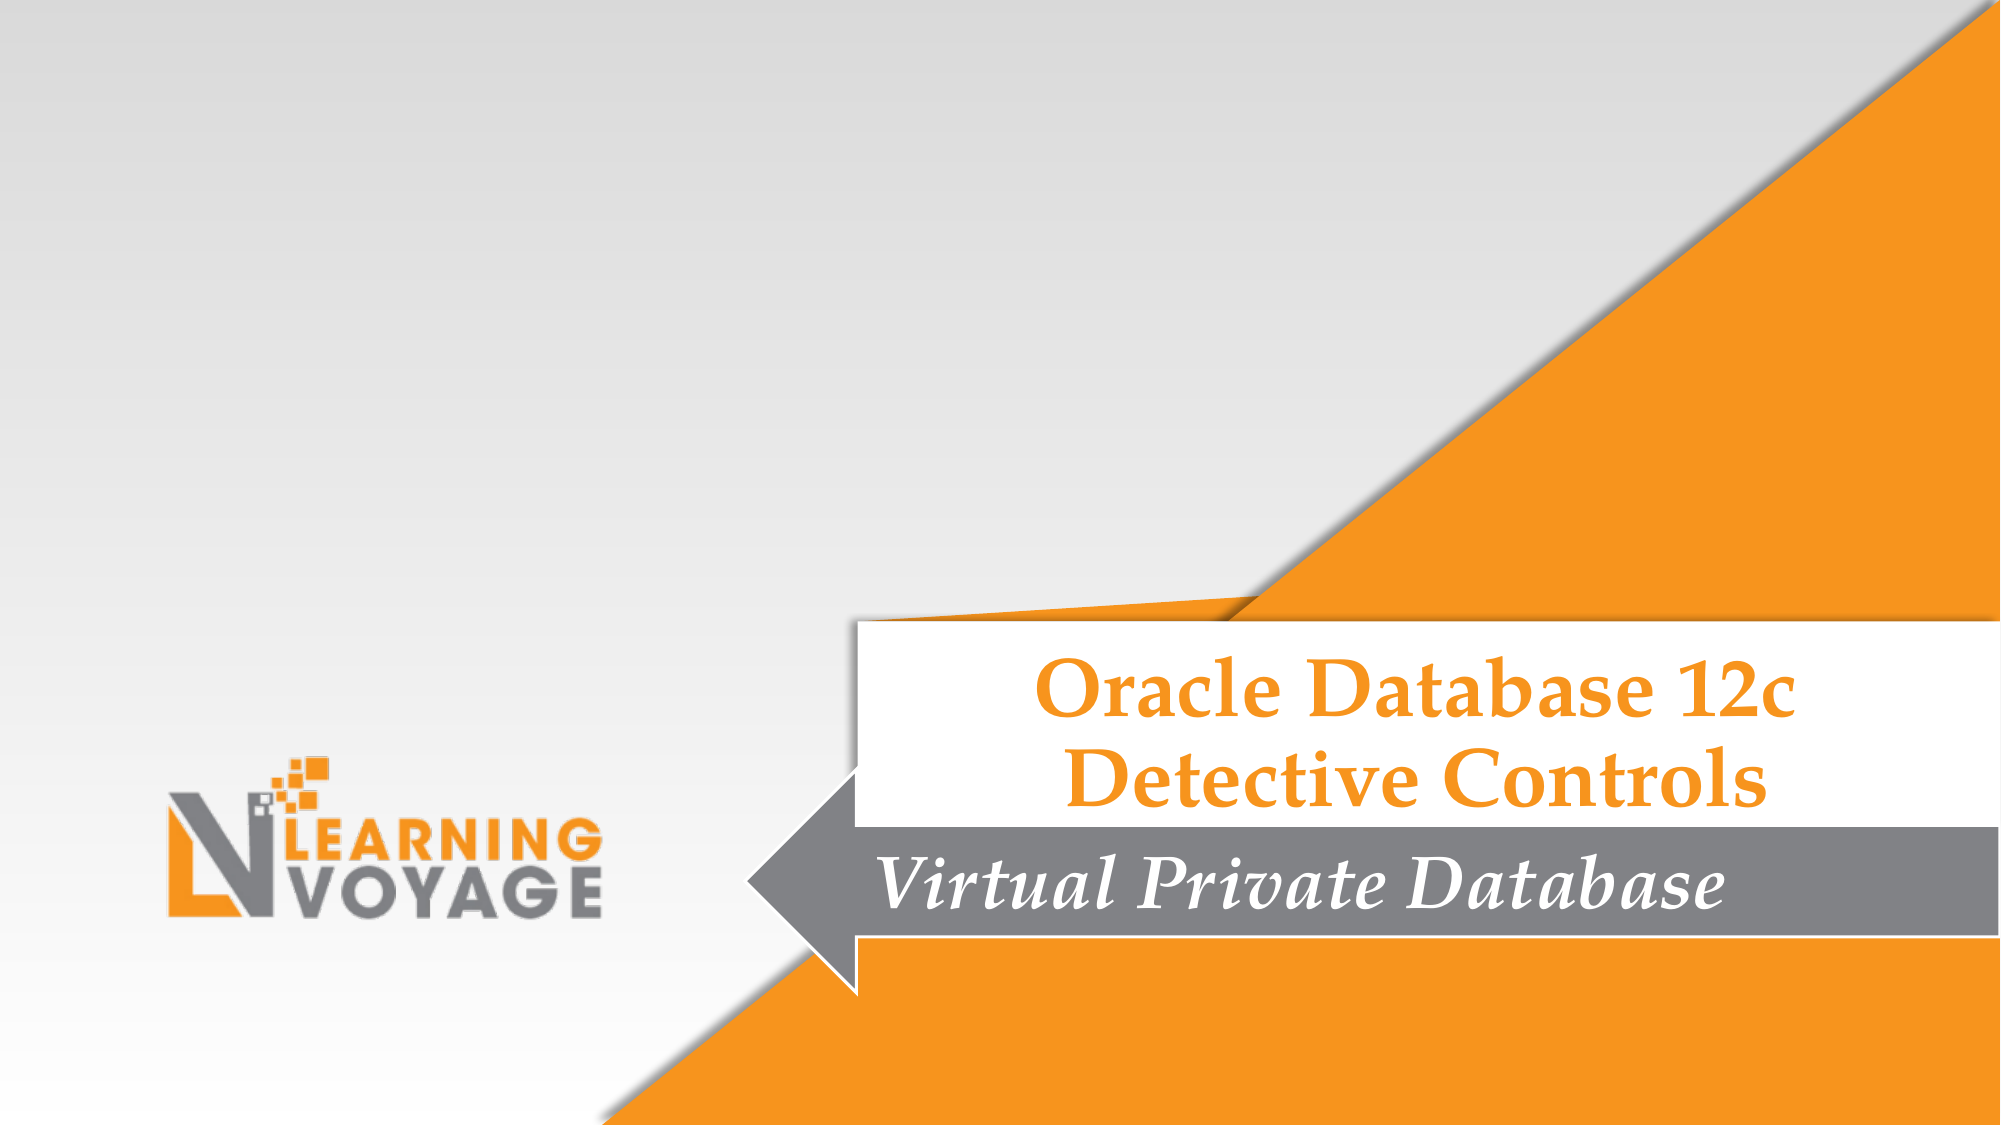

Oracle Database 12c Detective Controls
Virtual Private Database